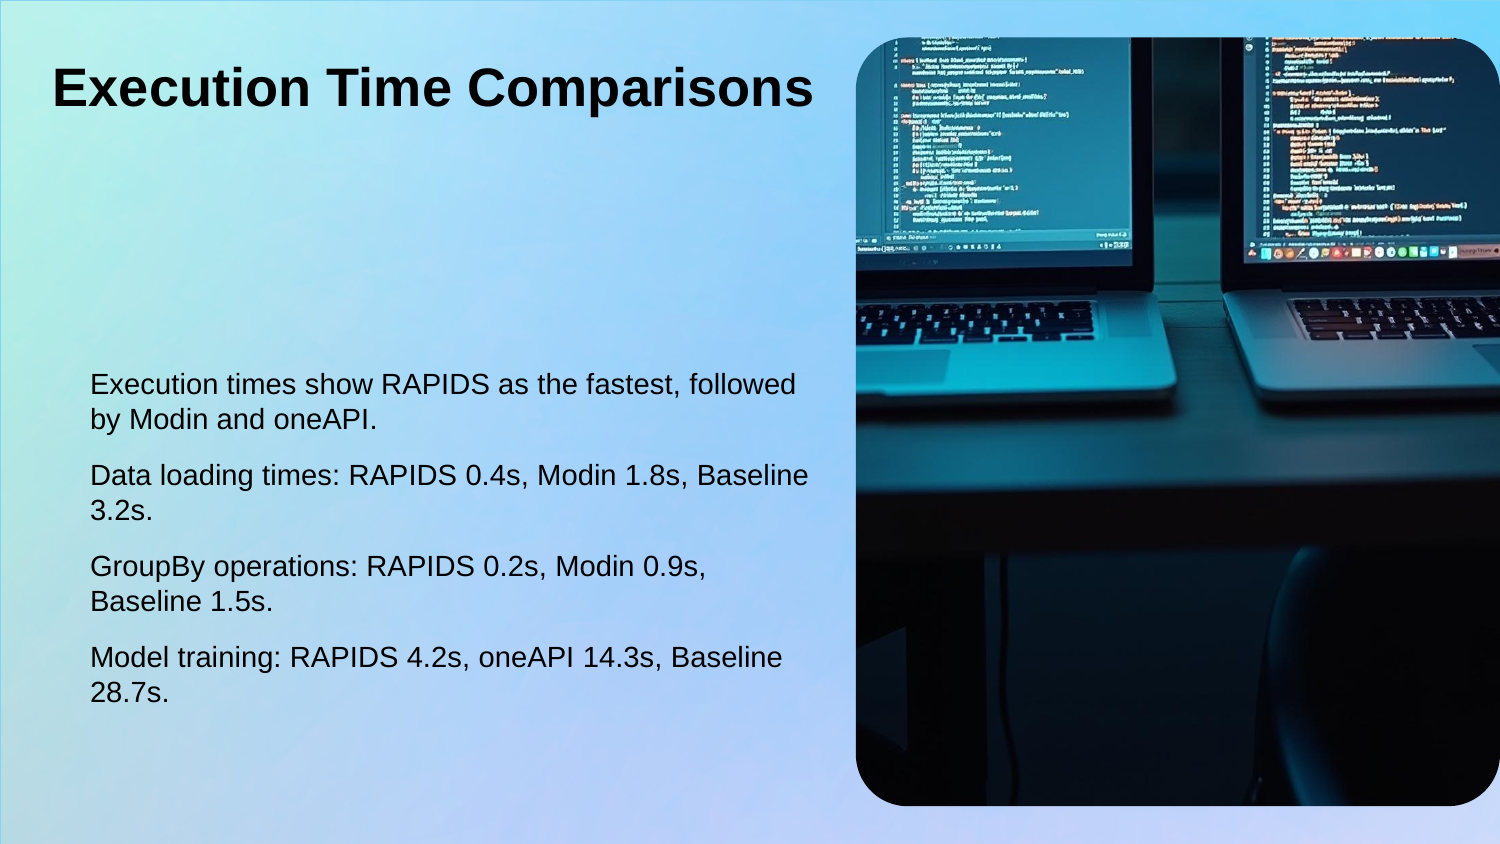

# Execution Time Comparisons

Execution times show RAPIDS as the fastest, followed by Modin and oneAPI.
Data loading times: RAPIDS 0.4s, Modin 1.8s, Baseline 3.2s.
GroupBy operations: RAPIDS 0.2s, Modin 0.9s, Baseline 1.5s.
Model training: RAPIDS 4.2s, oneAPI 14.3s, Baseline 28.7s.